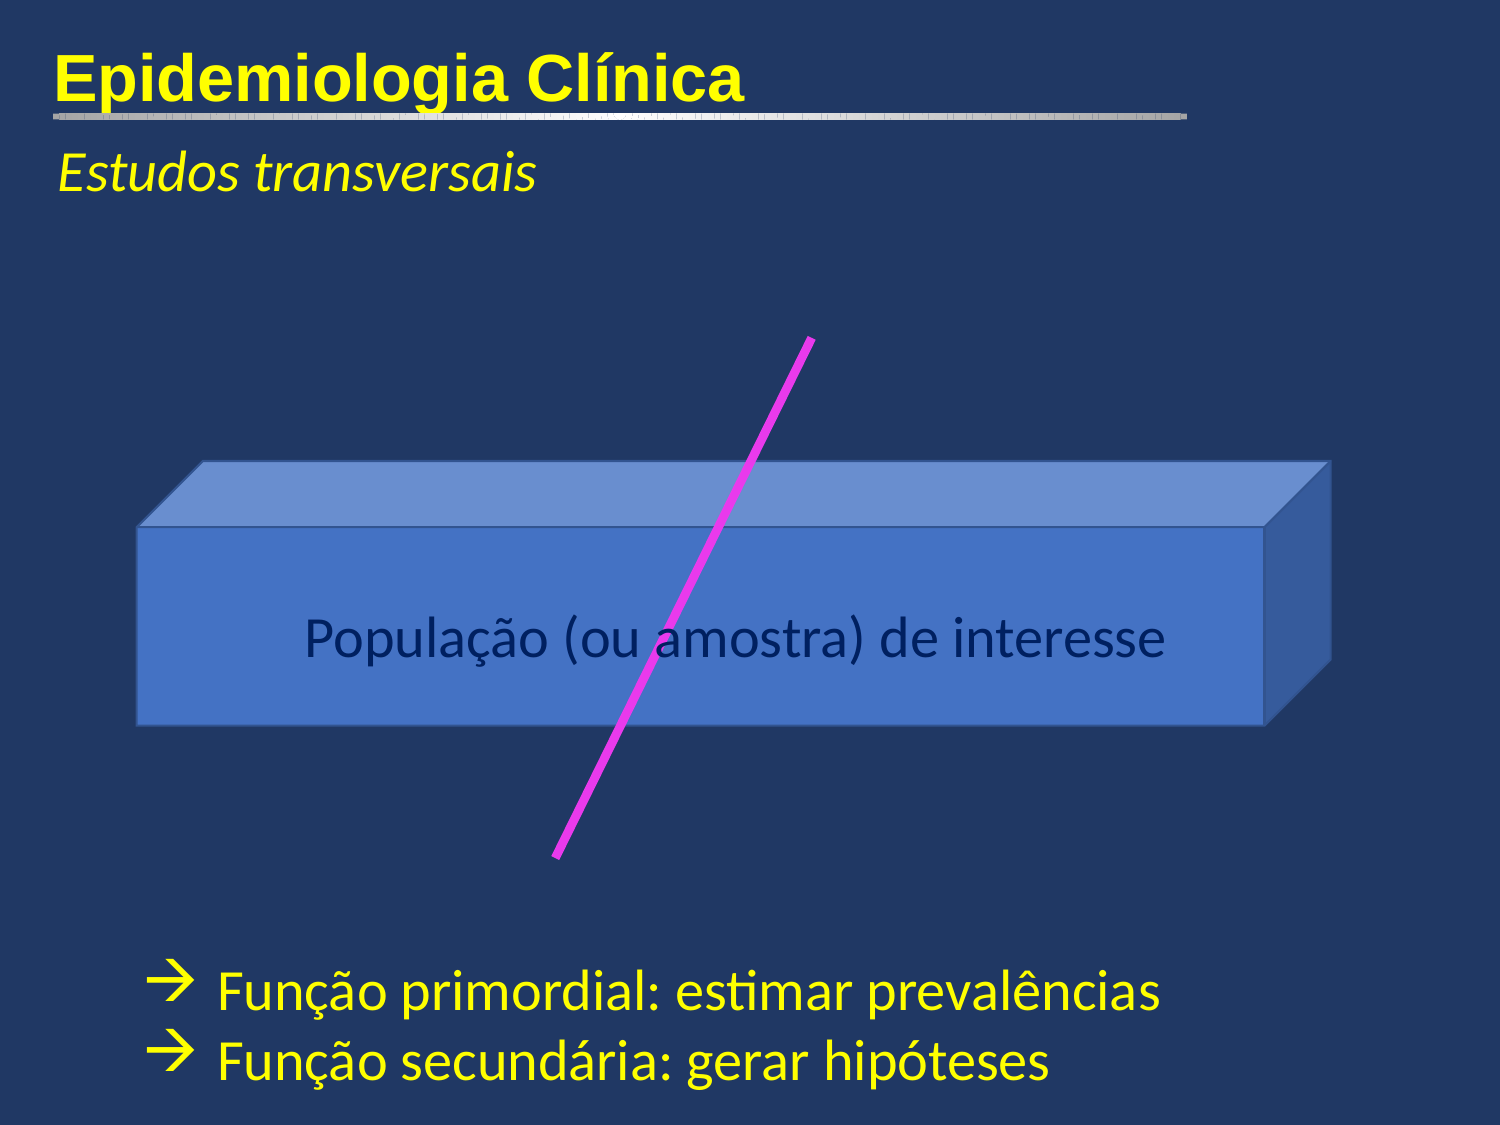

Epidemiologia Clínica

Estudos transversais

População (ou amostra) de interesse
Função primordial: estimar prevalências
Função secundária: gerar hipóteses